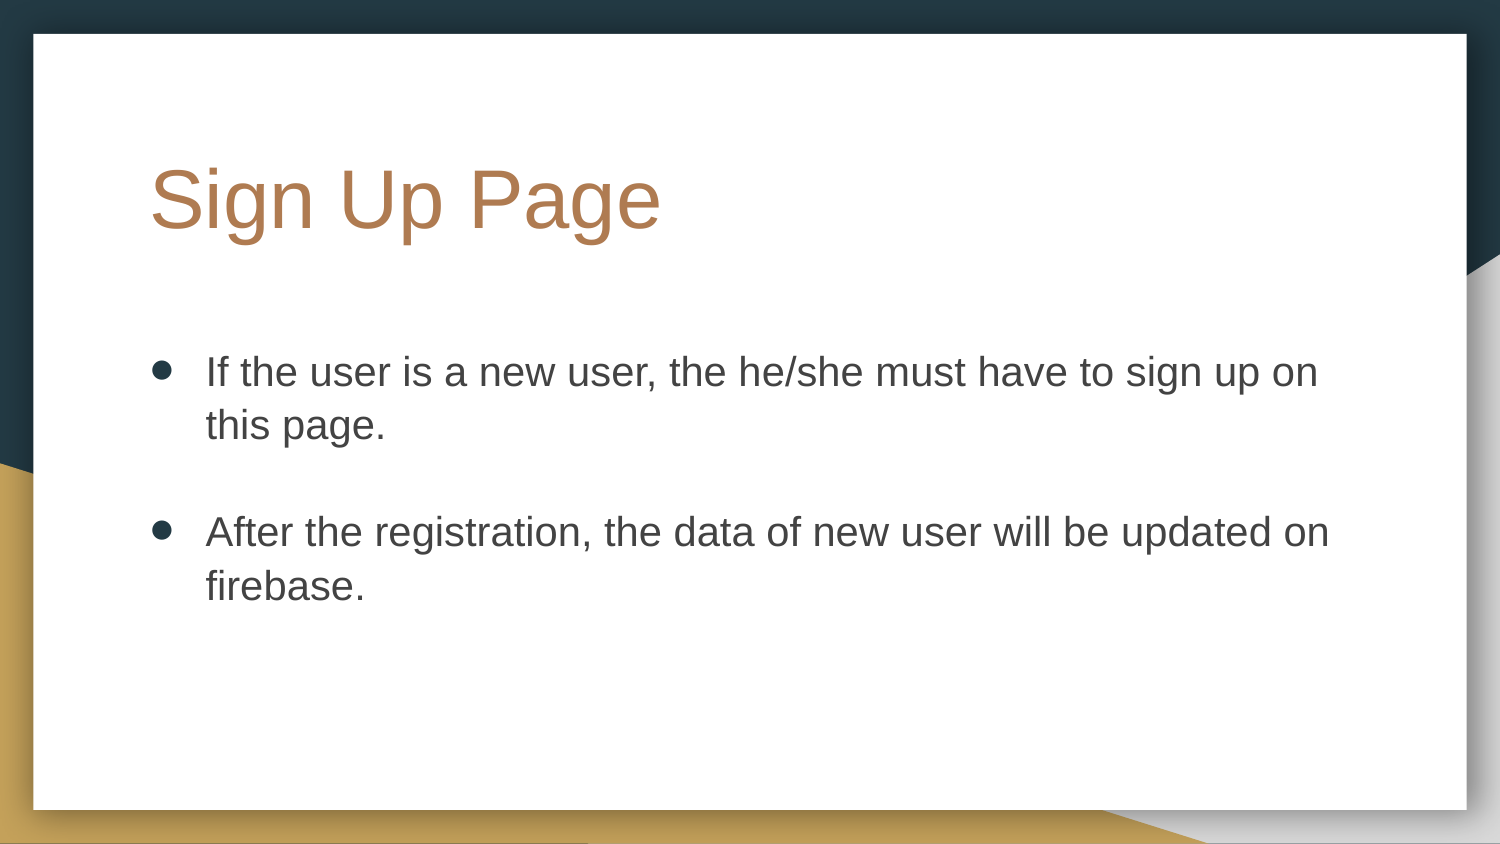

# Sign Up Page
If the user is a new user, the he/she must have to sign up on this page.

After the registration, the data of new user will be updated on firebase.